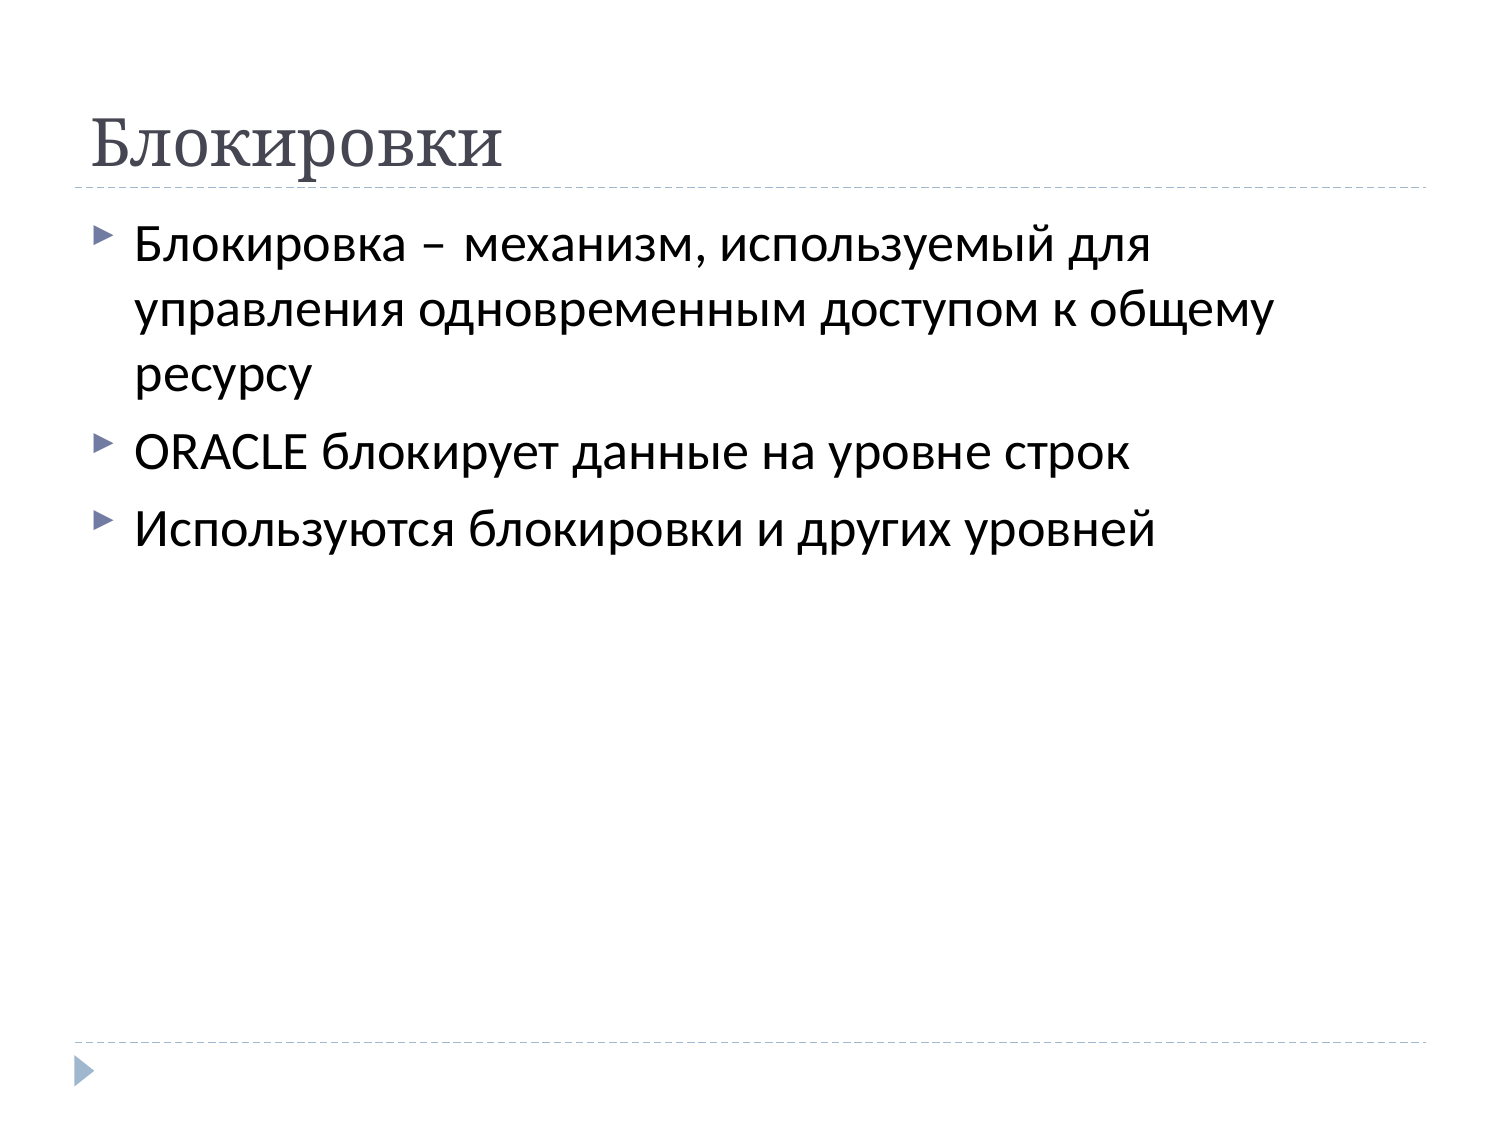

# Блокировки
Блокировка – механизм, используемый для управления одновременным доступом к общему ресурсу
ORACLE блокирует данные на уровне строк
Используются блокировки и других уровней